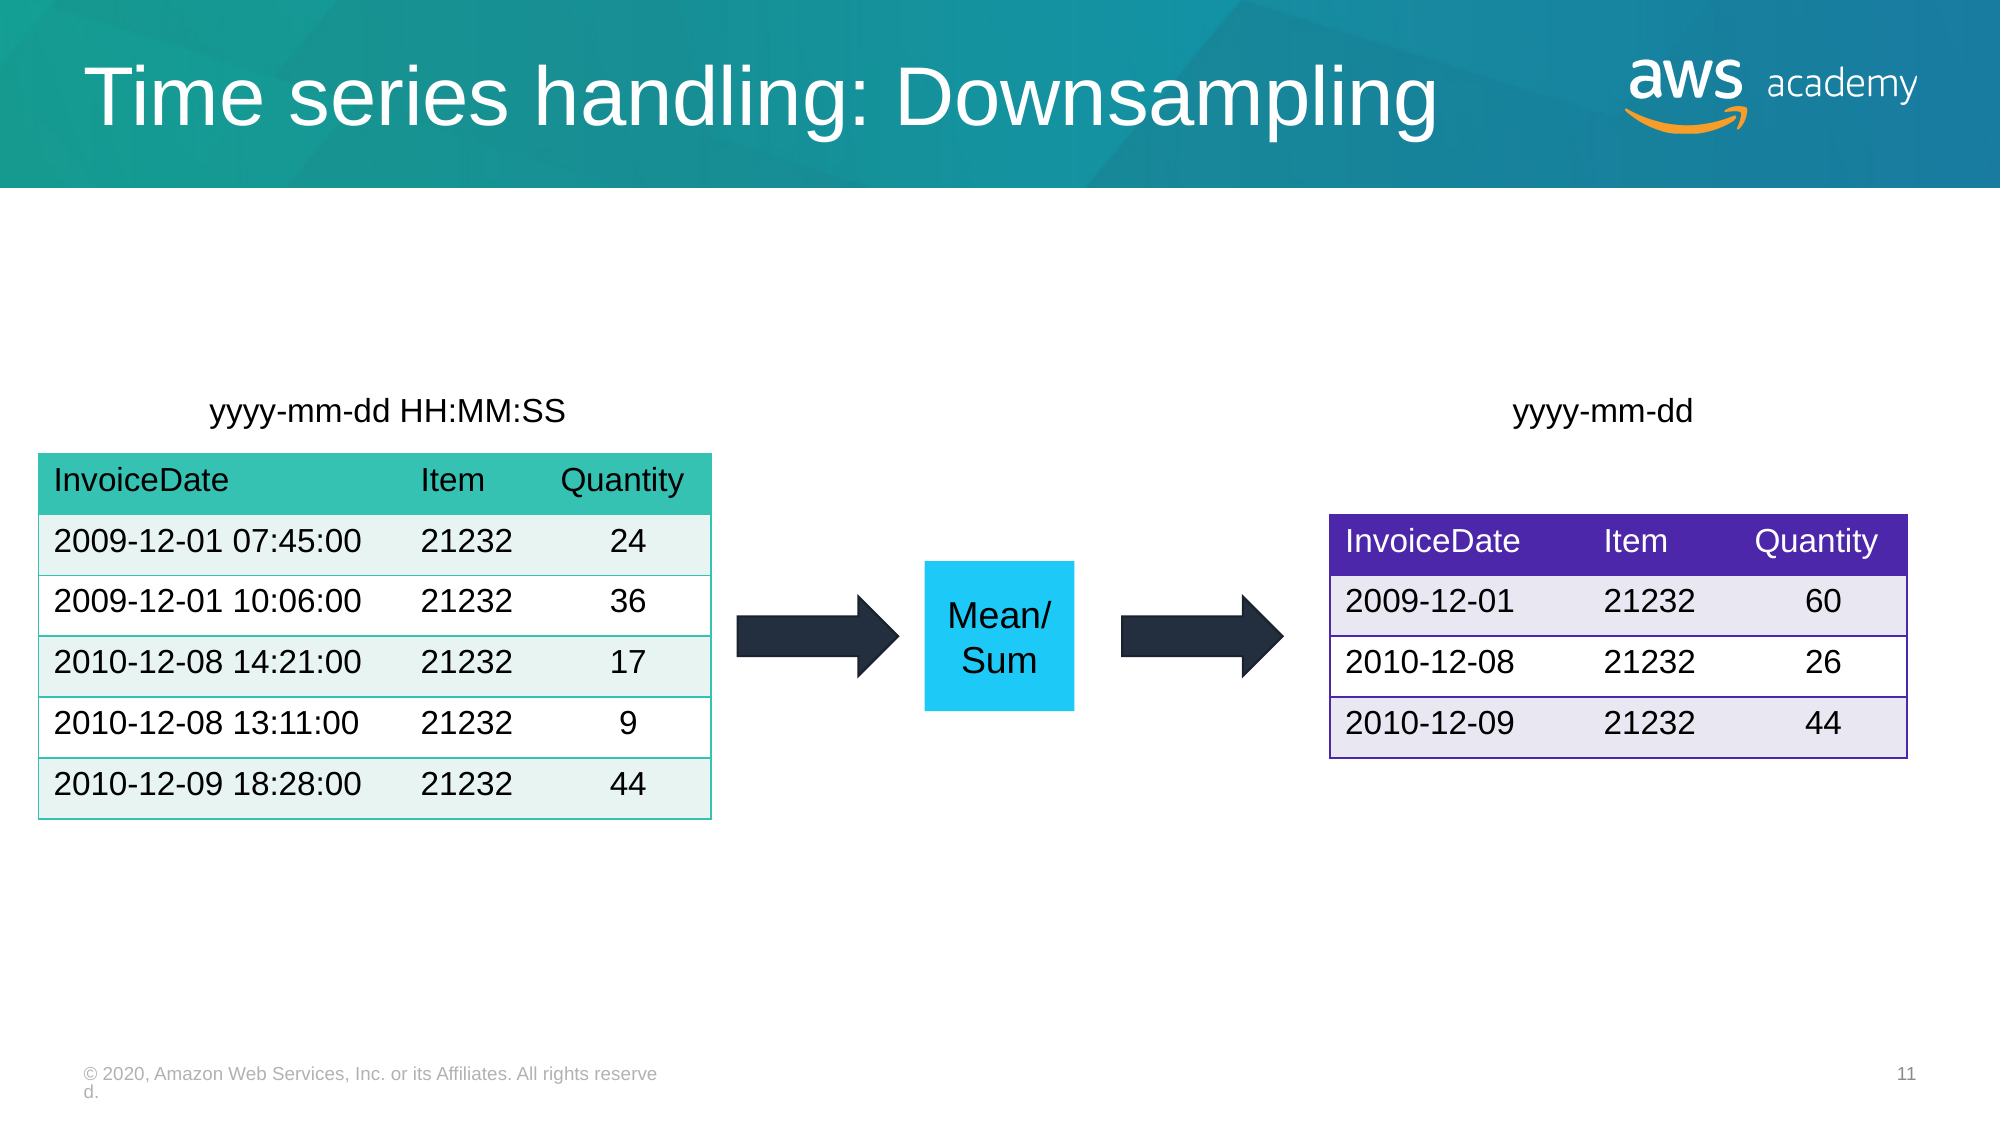

# Time series handling: Downsampling
yyyy-mm-dd HH:MM:SS
yyyy-mm-dd
| InvoiceDate | Item | Quantity |
| --- | --- | --- |
| 2009-12-01 07:45:00 | 21232 | 24 |
| 2009-12-01 10:06:00 | 21232 | 36 |
| 2010-12-08 14:21:00 | 21232 | 17 |
| 2010-12-08 13:11:00 | 21232 | 9 |
| 2010-12-09 18:28:00 | 21232 | 44 |
| InvoiceDate | Item | Quantity |
| --- | --- | --- |
| 2009-12-01 | 21232 | 60 |
| 2010-12-08 | 21232 | 26 |
| 2010-12-09 | 21232 | 44 |
Mean/
Sum

© 2020, Amazon Web Services, Inc. or its Affiliates. All rights reserved.
11